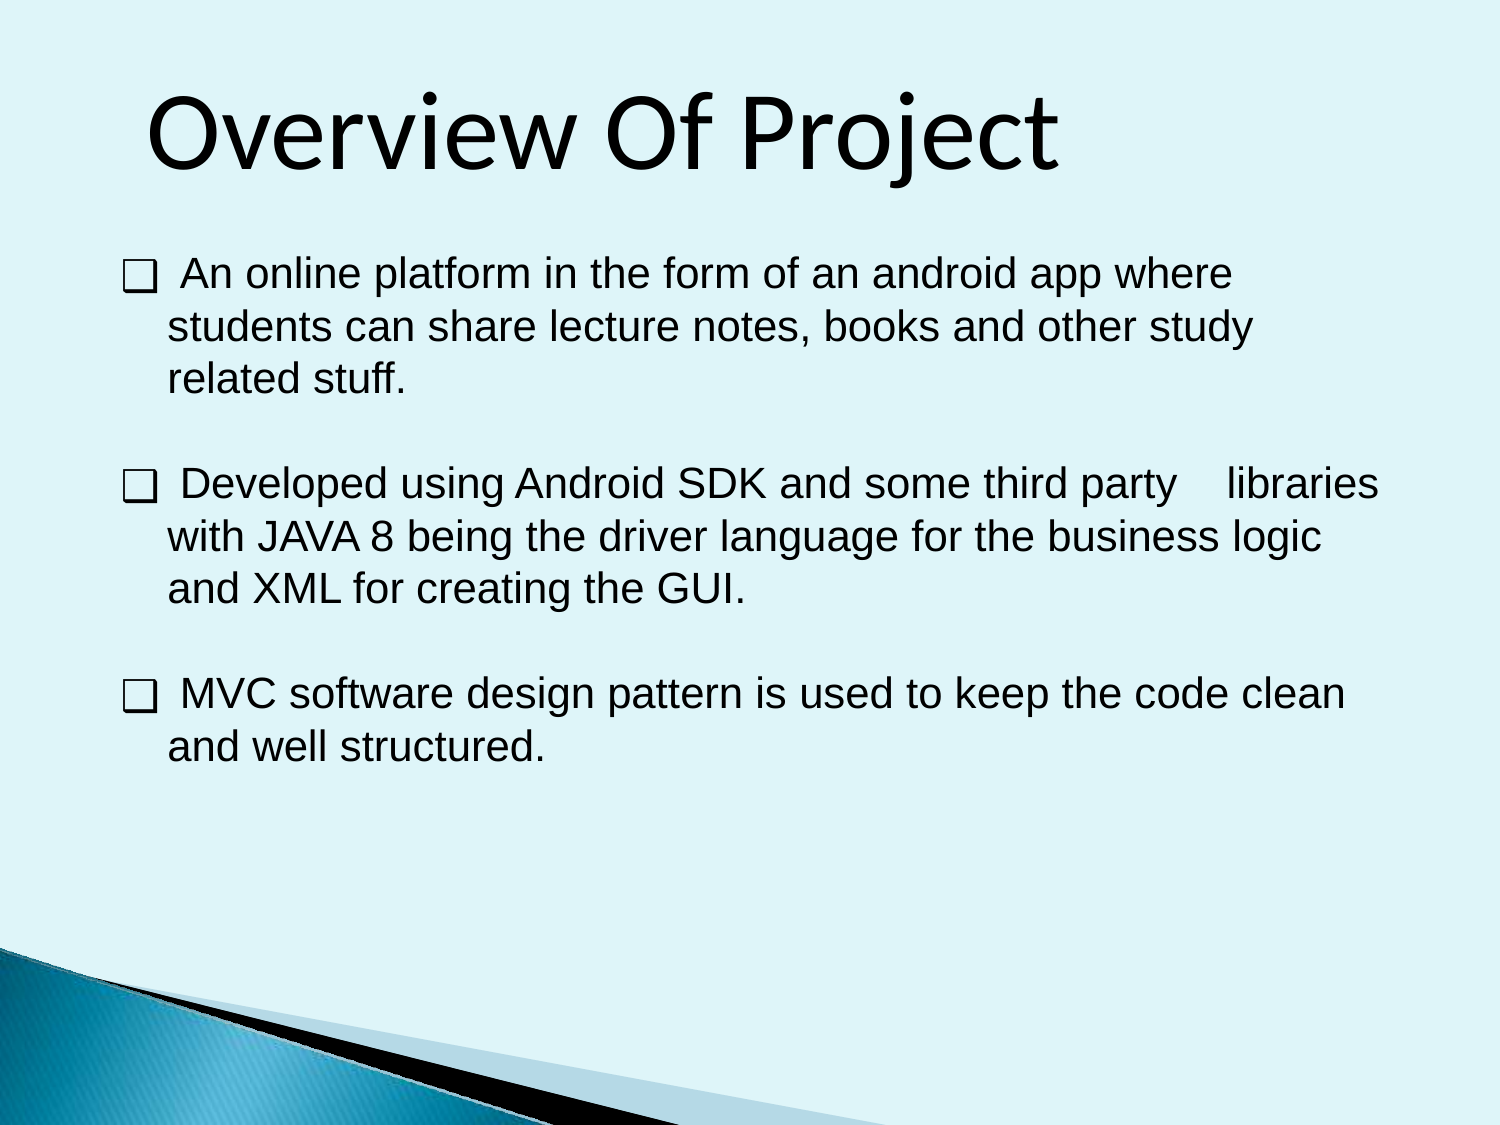

Overview Of Project
 An online platform in the form of an android app where students can share lecture notes, books and other study related stuff.

 Developed using Android SDK and some third party    libraries with JAVA 8 being the driver language for the business logic and XML for creating the GUI.

 MVC software design pattern is used to keep the code clean and well structured.